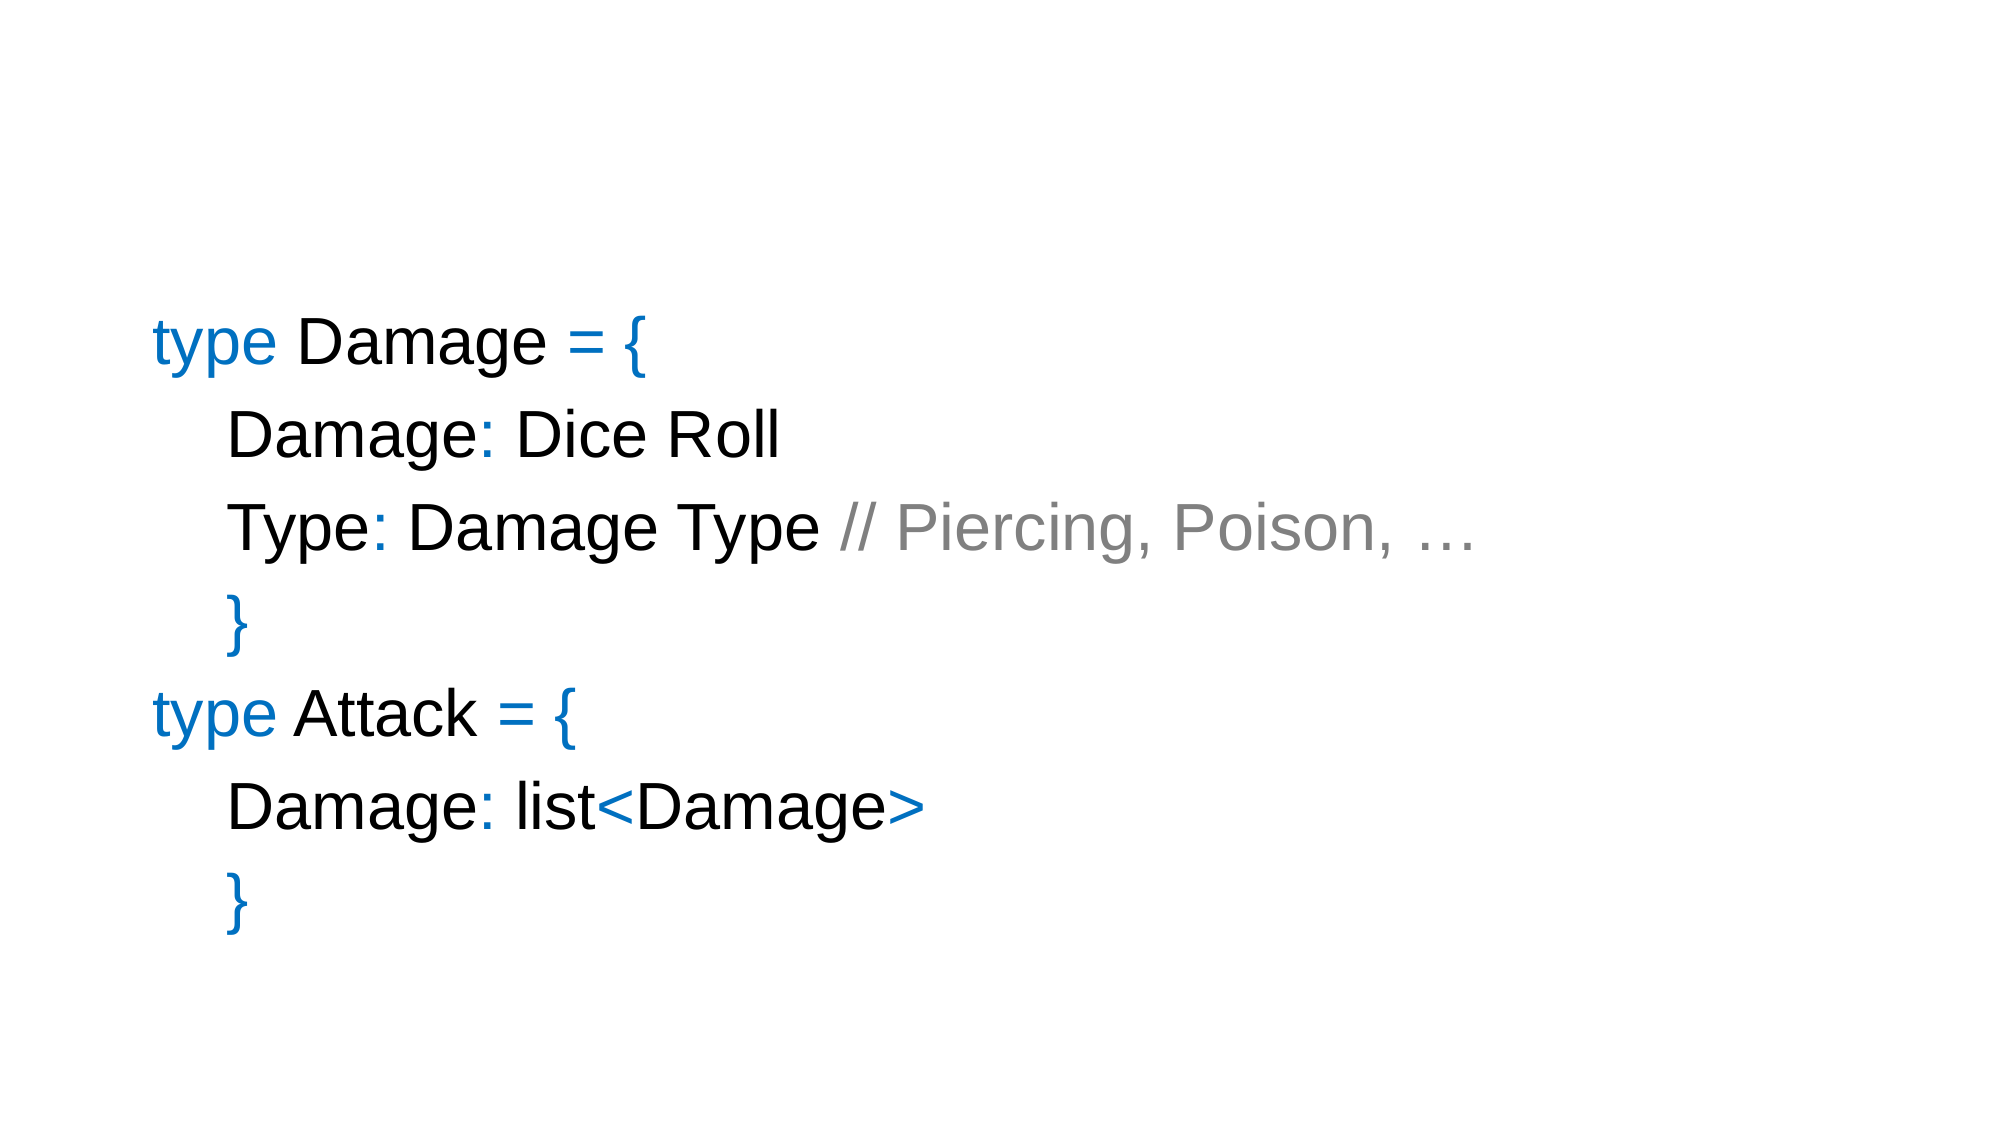

#
type Damage = {
    Damage: Dice Roll
    Type: Damage Type // Piercing, Poison, …
    }
type Attack = {
    Damage: list<Damage>
    }